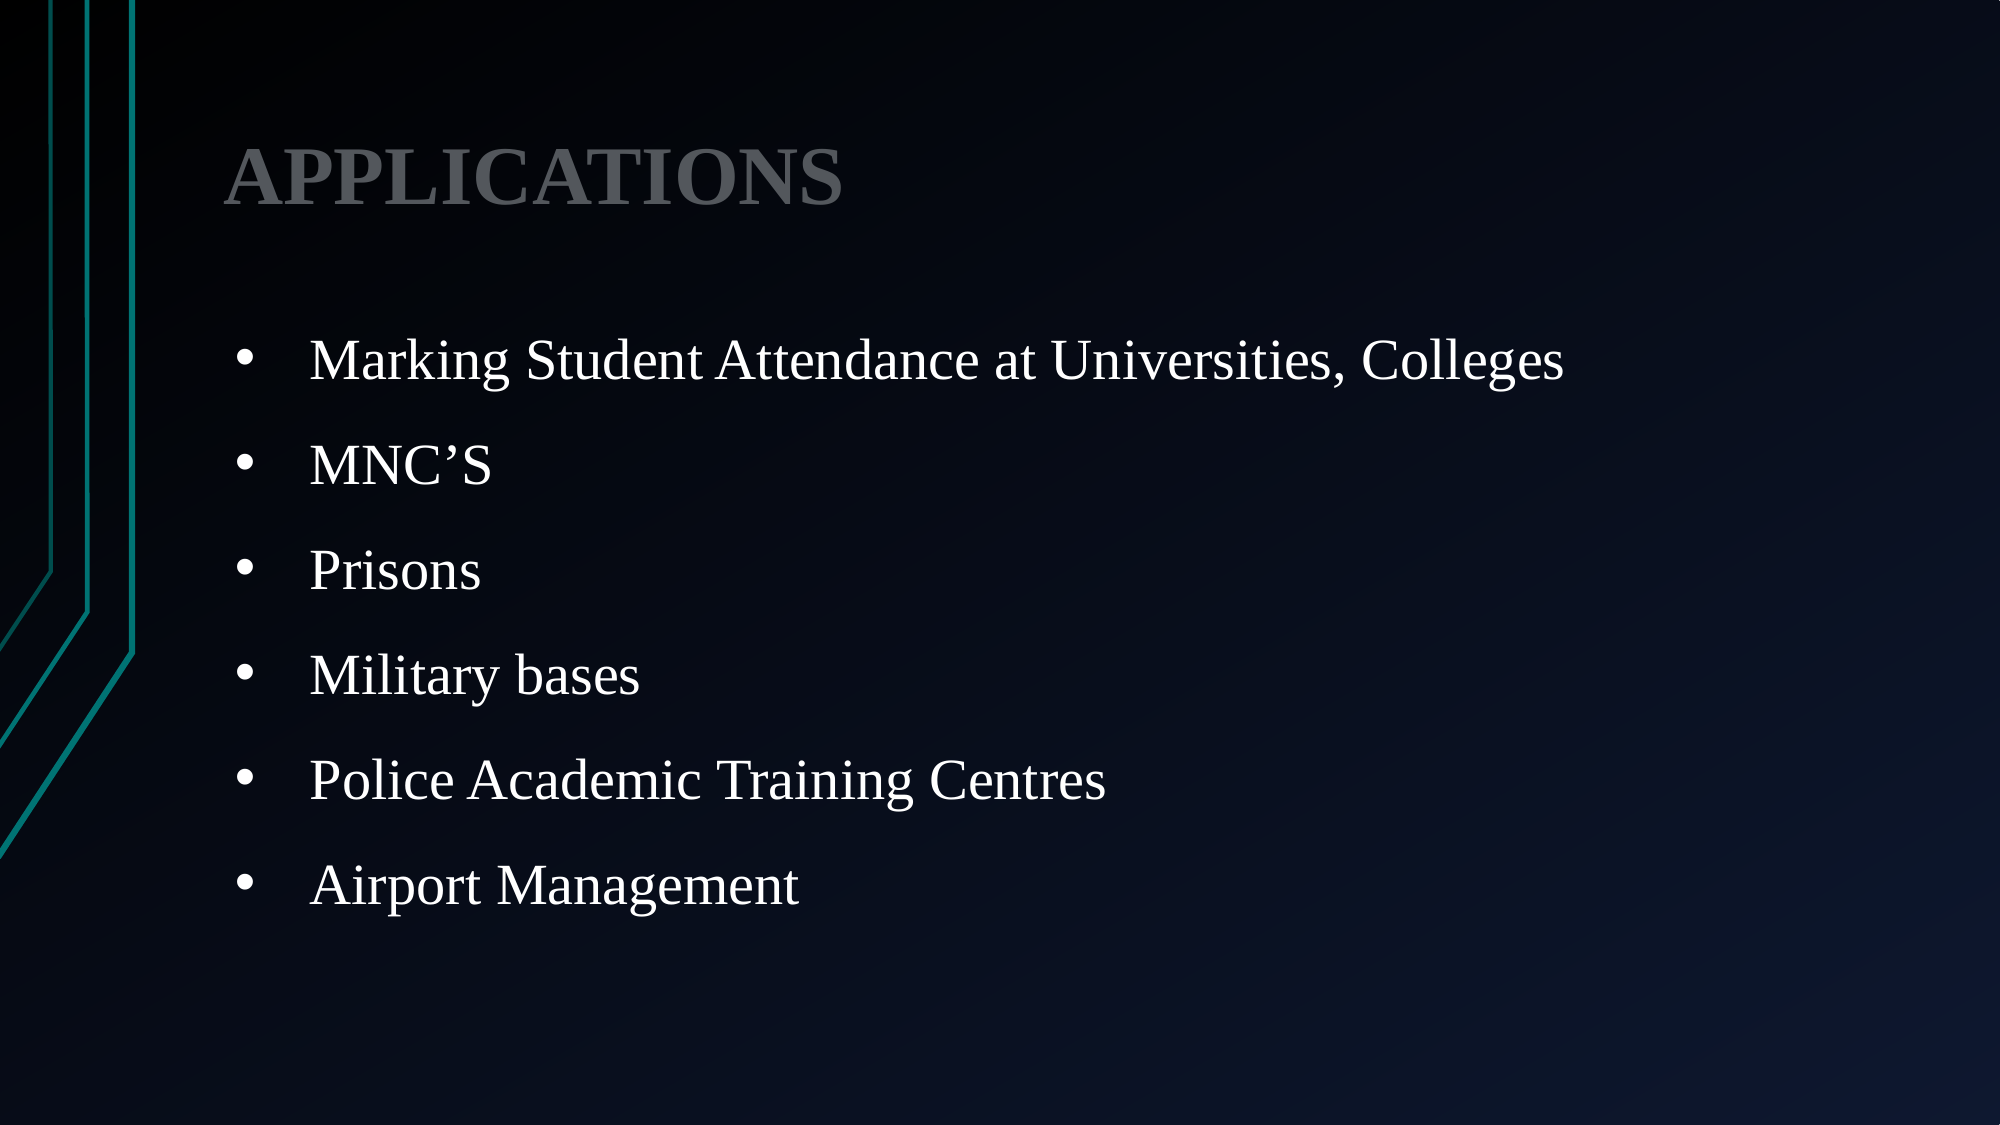

APPLICATIONS
Marking Student Attendance at Universities, Colleges
MNC’S
Prisons
Military bases
Police Academic Training Centres
Airport Management